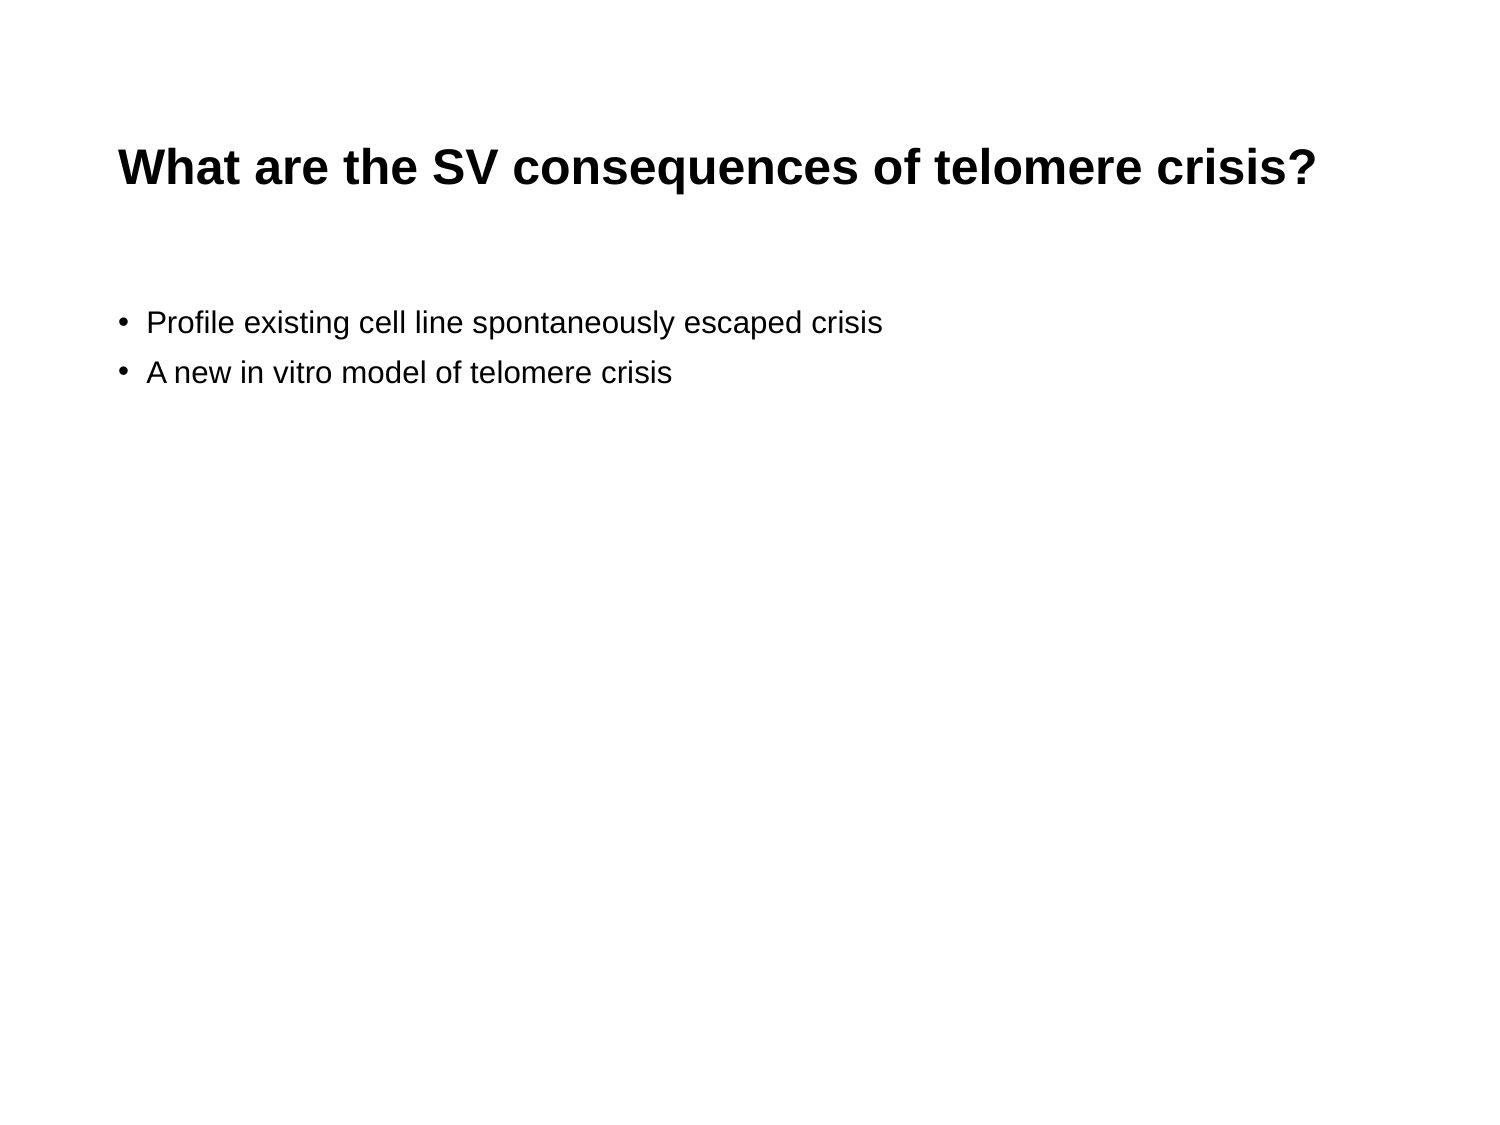

# What are the SV consequences of telomere crisis?
Profile existing cell line spontaneously escaped crisis
A new in vitro model of telomere crisis